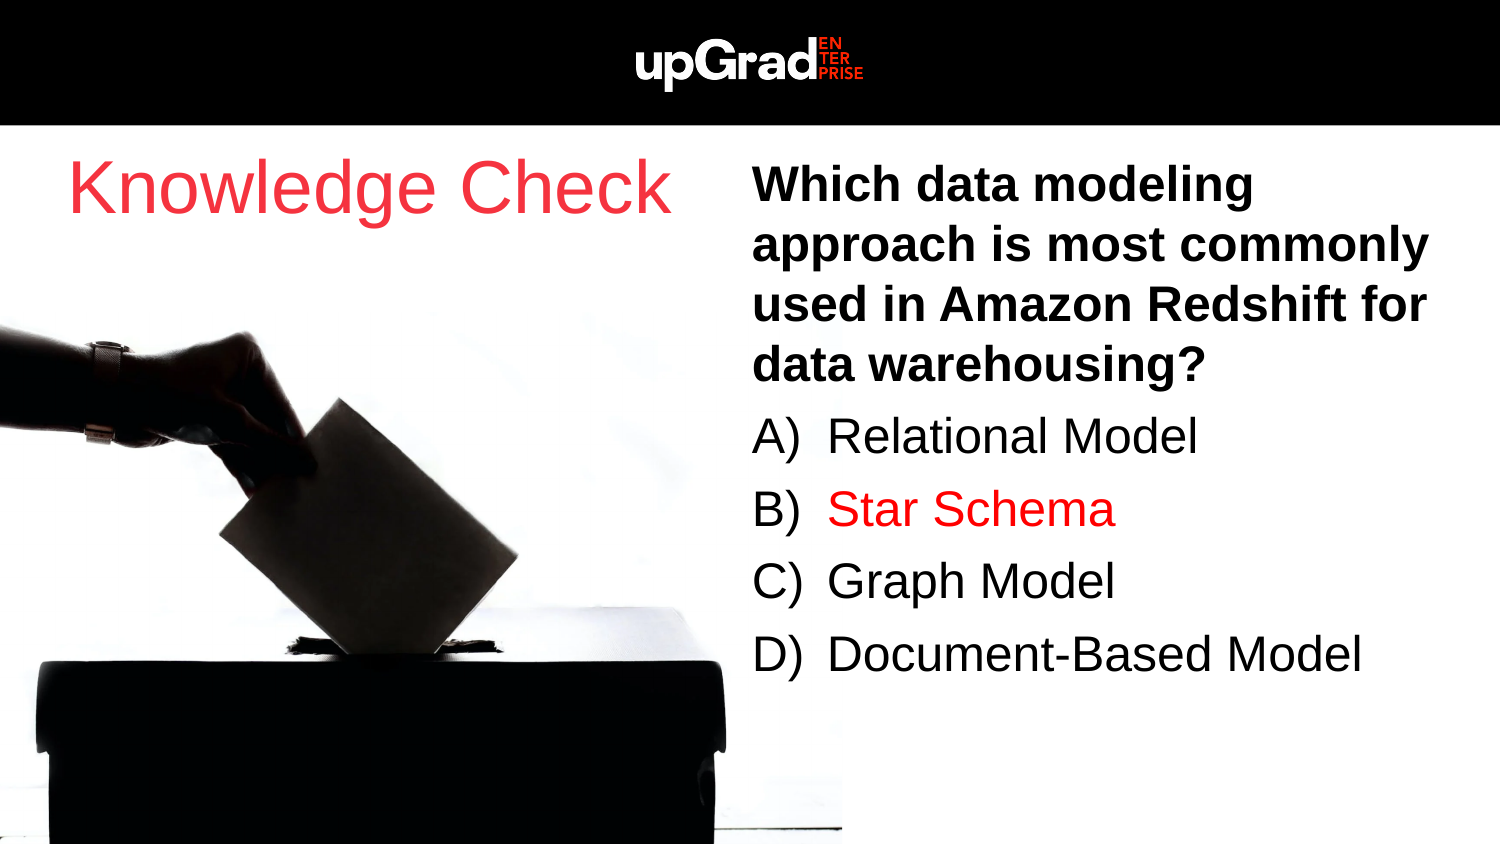

Knowledge Check
Which data modeling approach is most commonly used in Amazon Redshift for data warehousing?
Relational Model
Star Schema
Graph Model
Document-Based Model